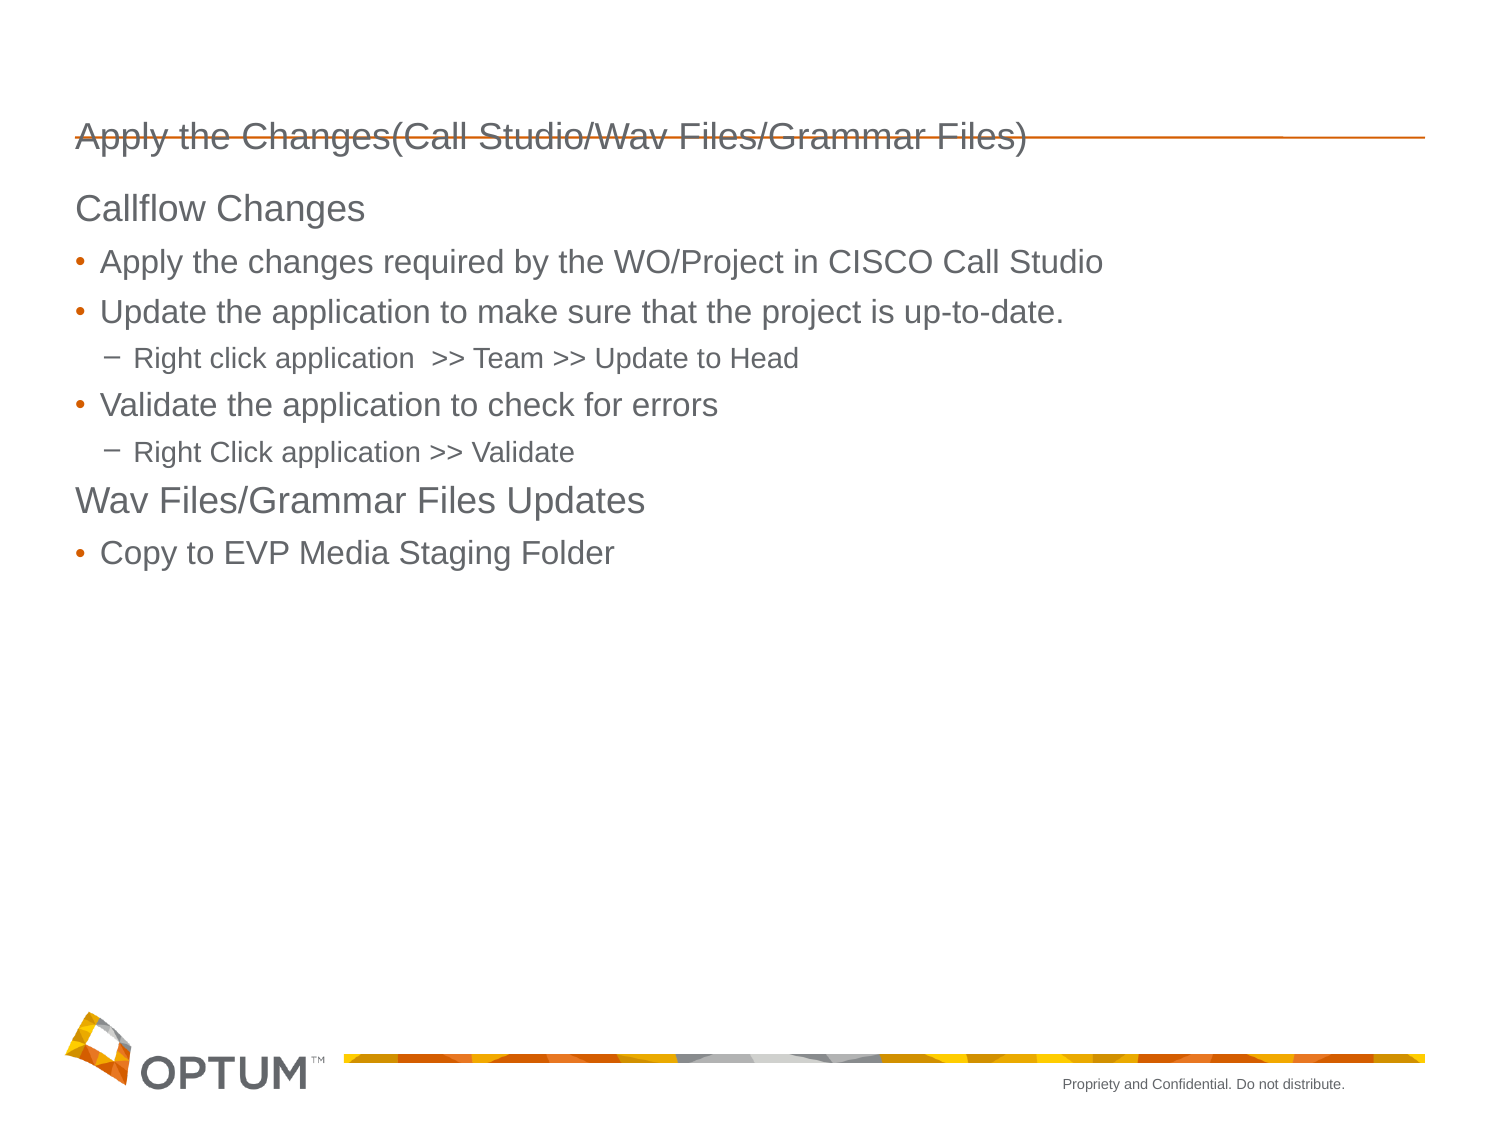

# Apply the Changes(Call Studio/Wav Files/Grammar Files)
Callflow Changes
Apply the changes required by the WO/Project in CISCO Call Studio
Update the application to make sure that the project is up-to-date.
Right click application  >> Team >> Update to Head
Validate the application to check for errors
Right Click application >> Validate
Wav Files/Grammar Files Updates
Copy to EVP Media Staging Folder